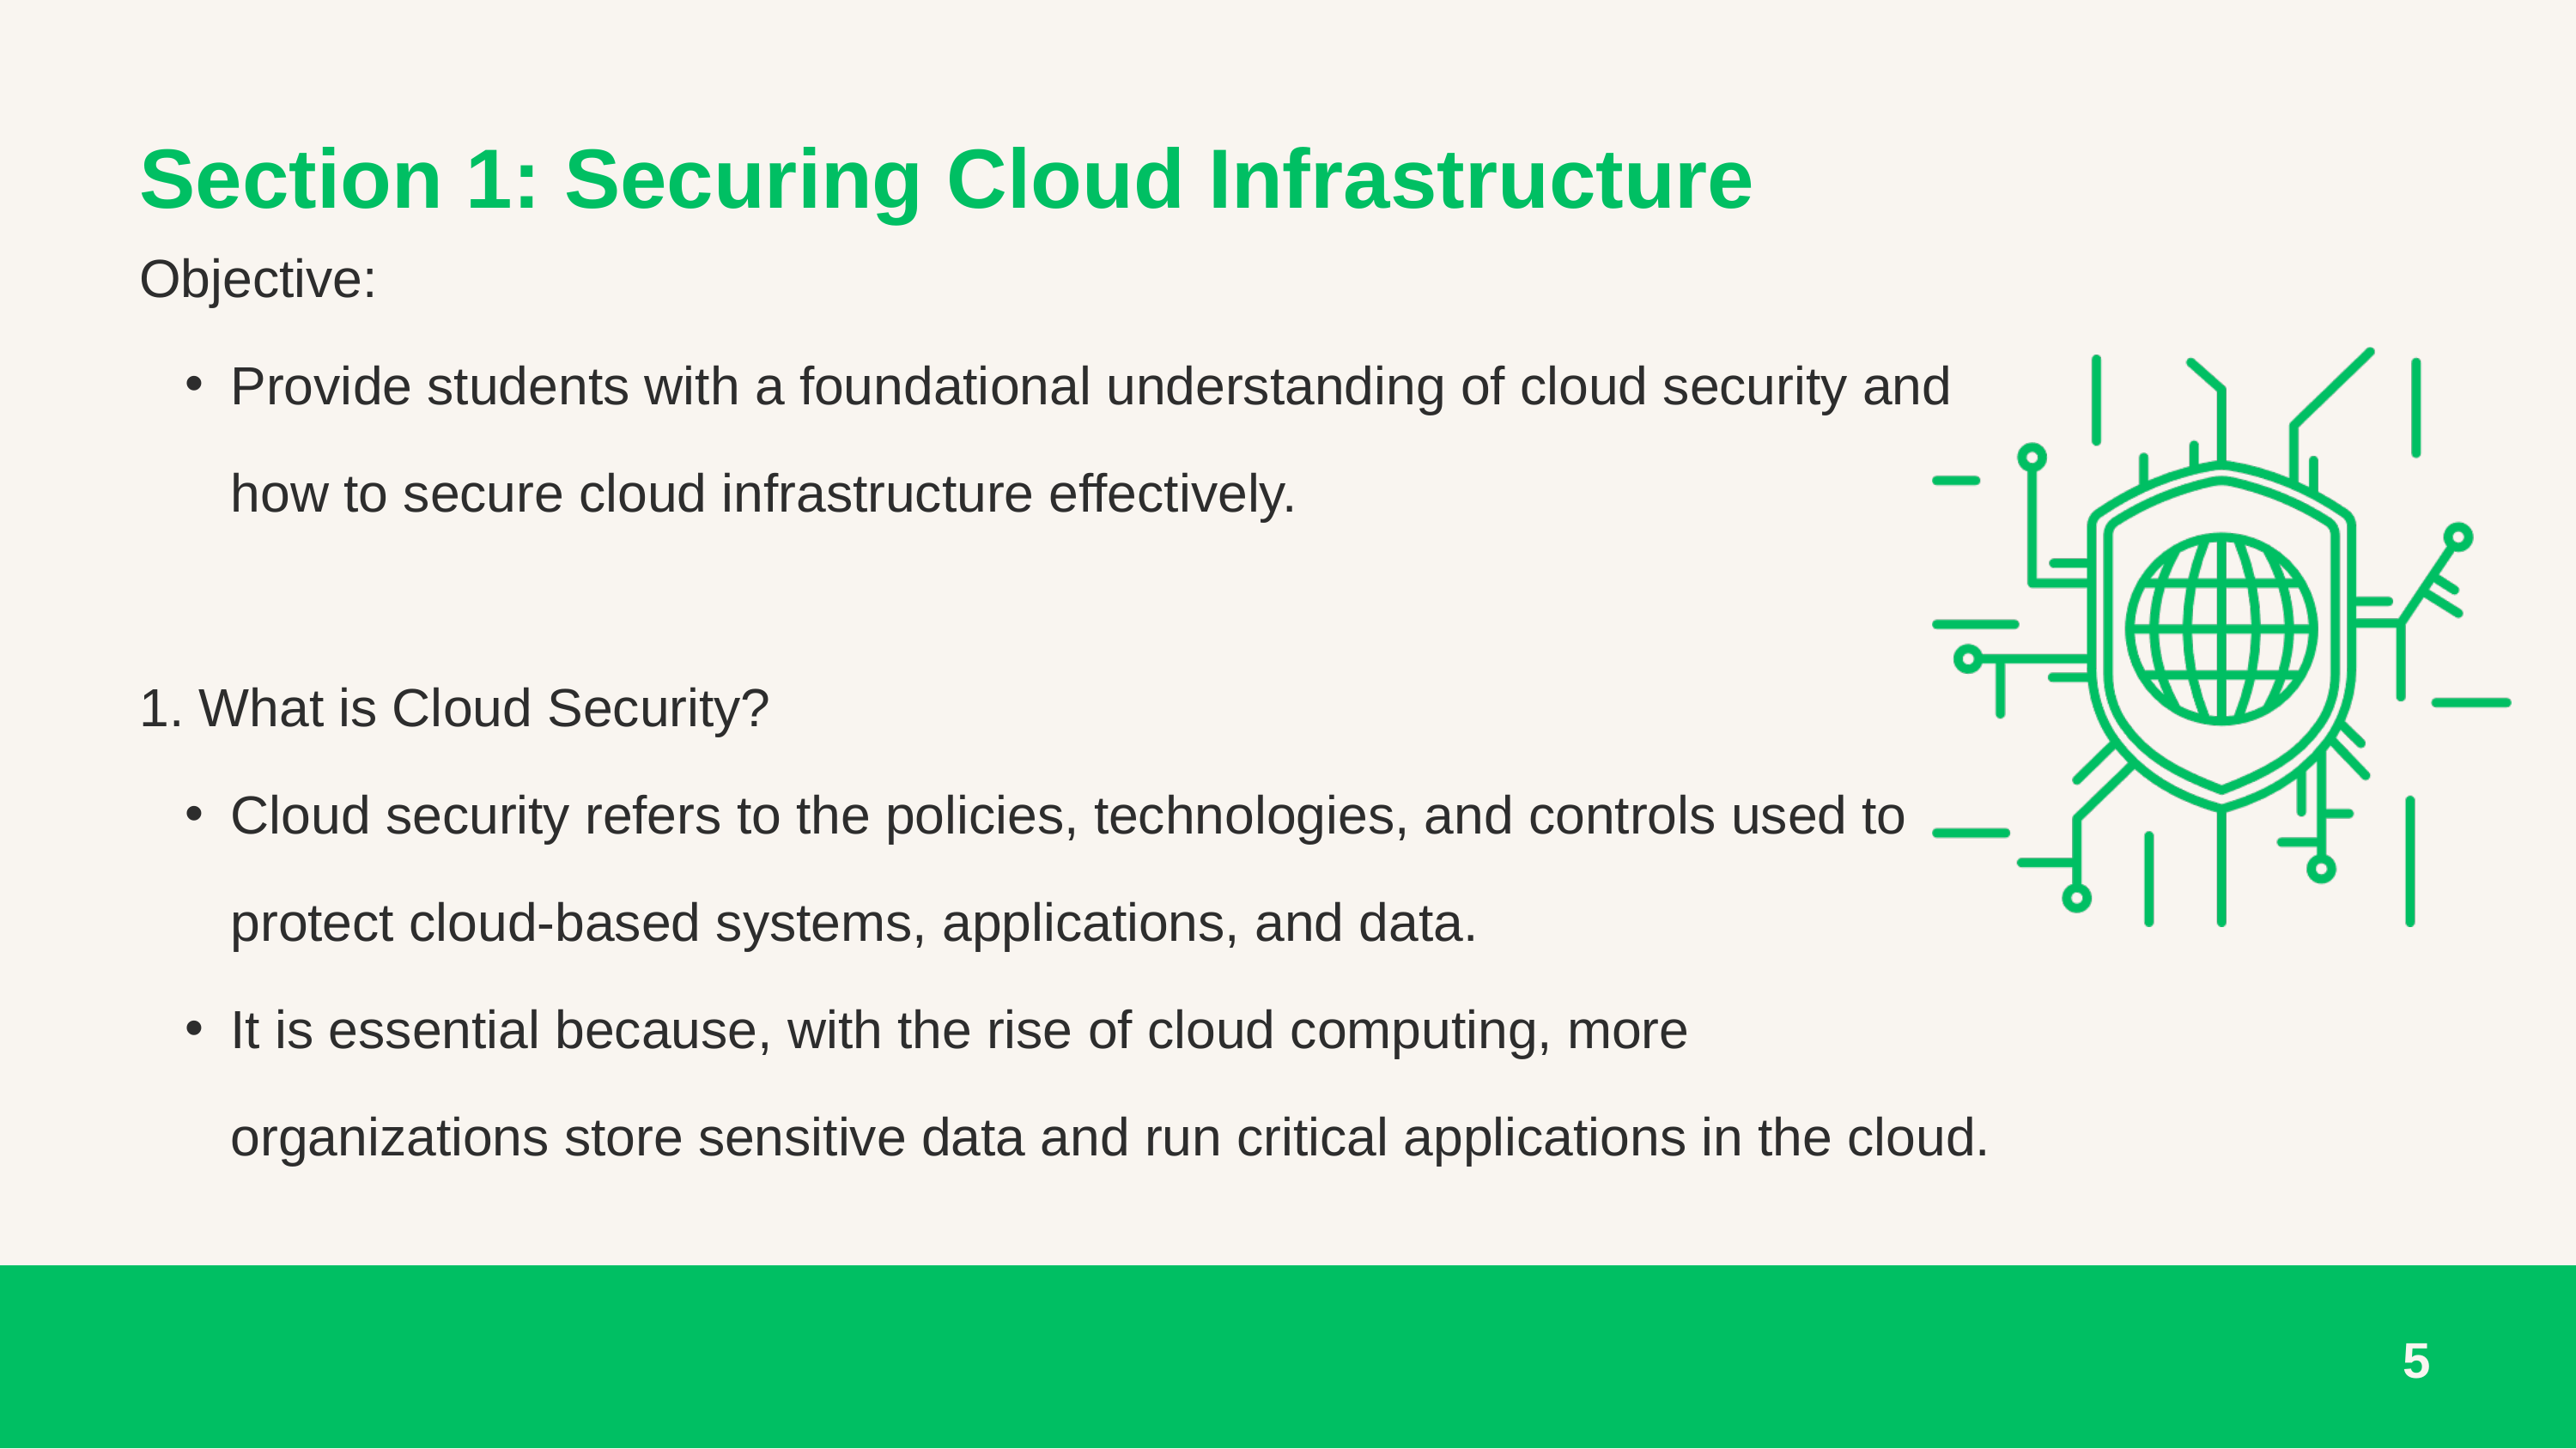

Section 1: Securing Cloud Infrastructure
Objective:
Provide students with a foundational understanding of cloud security and how to secure cloud infrastructure effectively.

1. What is Cloud Security?
Cloud security refers to the policies, technologies, and controls used to protect cloud-based systems, applications, and data.
It is essential because, with the rise of cloud computing, more organizations store sensitive data and run critical applications in the cloud.

5